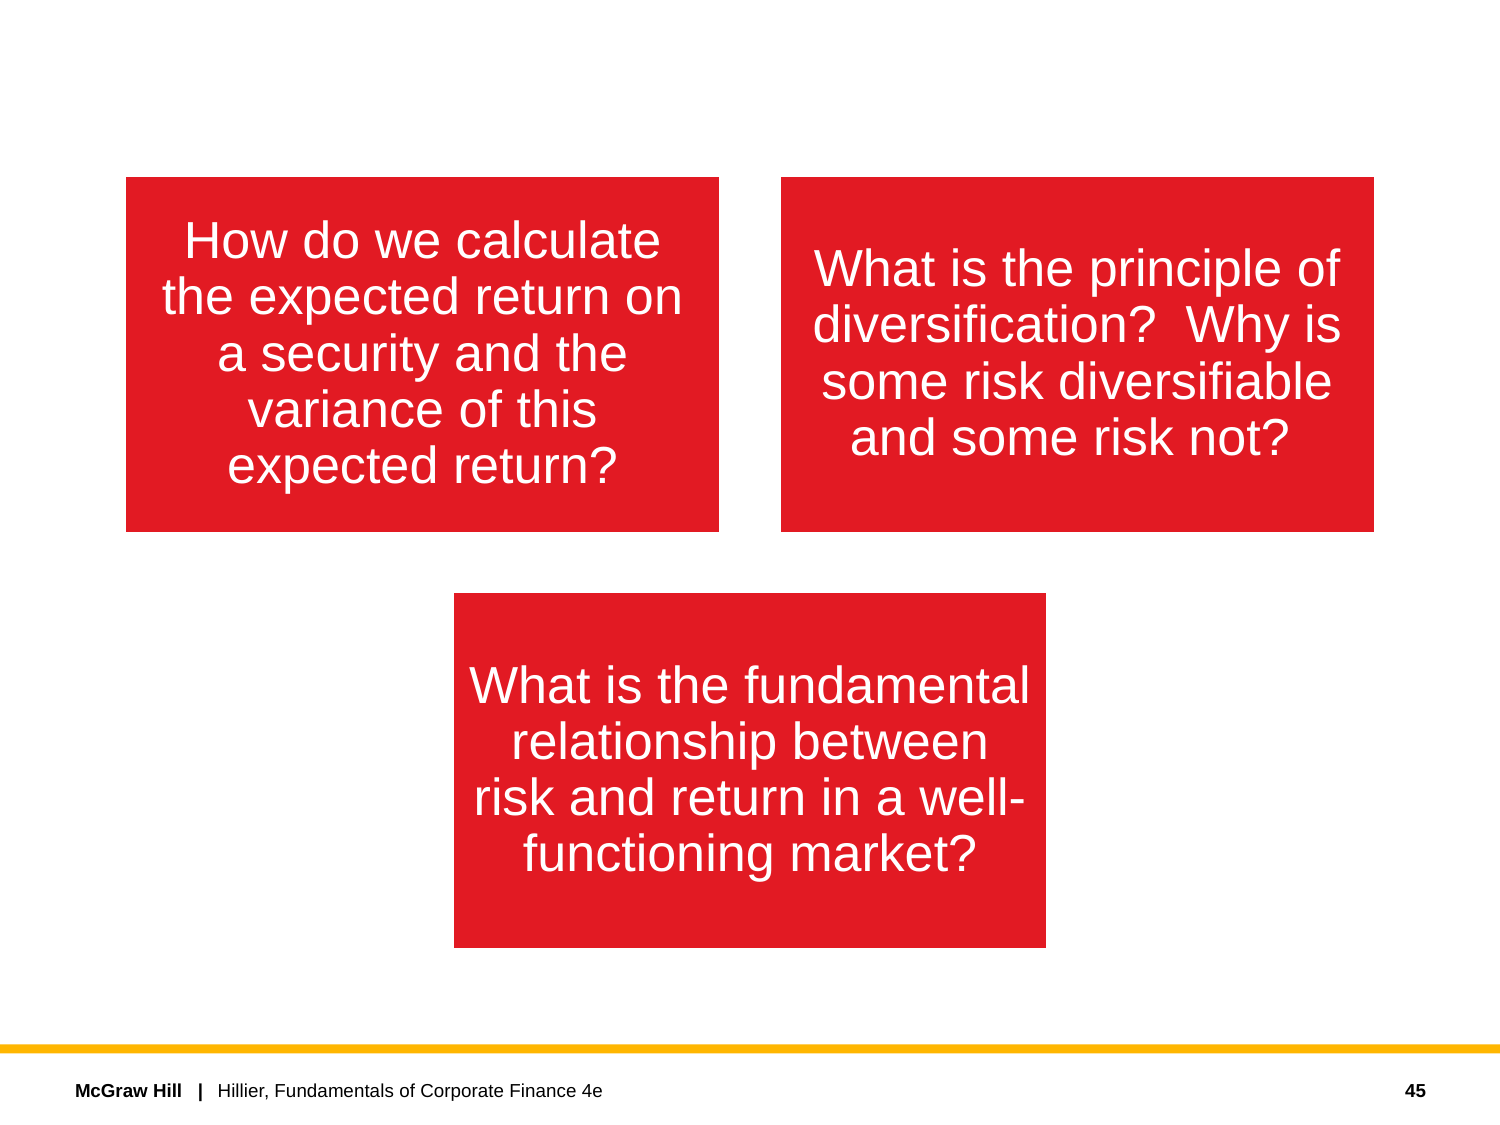

How do we calculate the expected return on a security and the variance of this expected return?
What is the principle of diversification?  Why is some risk diversifiable and some risk not?
What is the fundamental relationship between risk and return in a well-functioning market?
45
Hillier, Fundamentals of Corporate Finance 4e